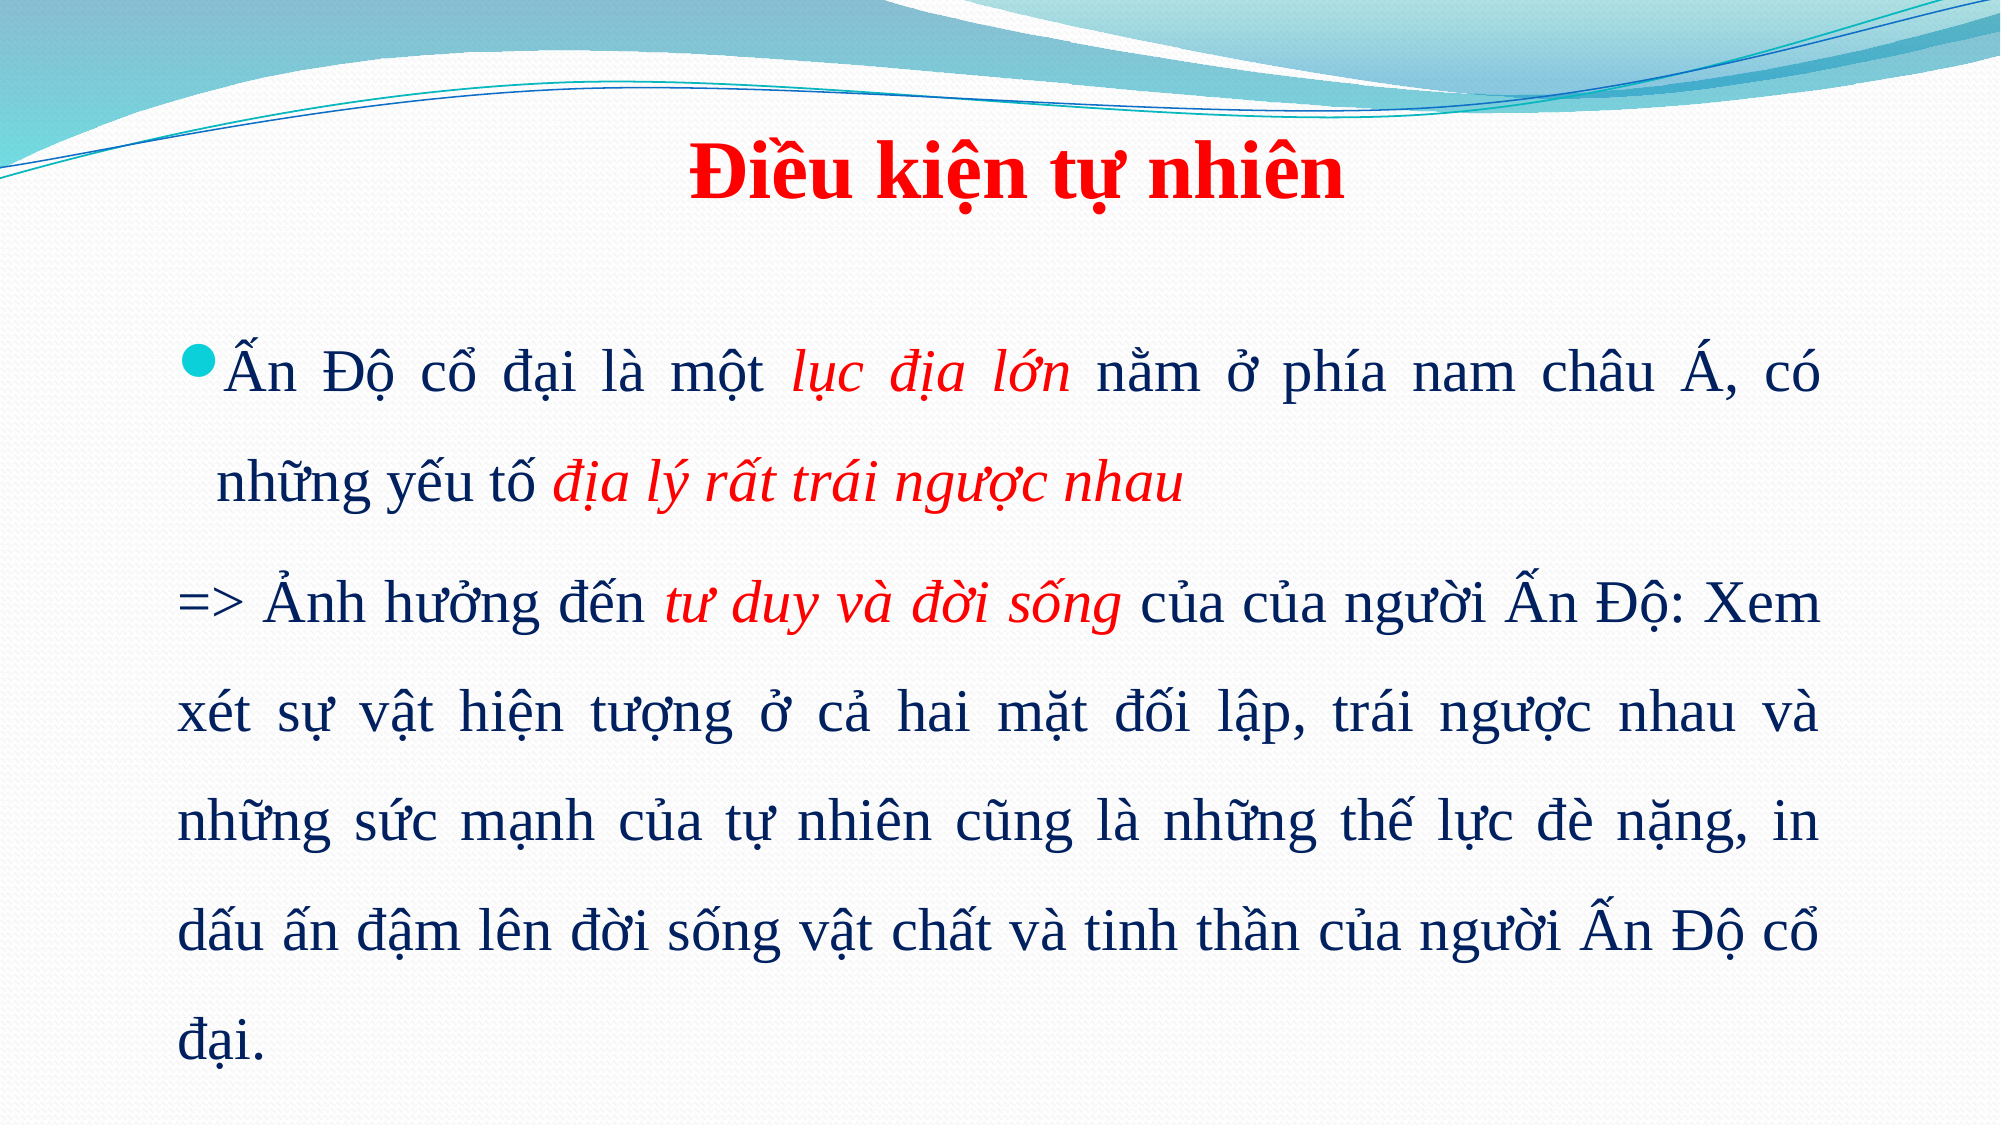

# Điều kiện tự nhiên
Ấn Độ cổ đại là một lục địa lớn nằm ở phía nam châu Á, có những yếu tố địa lý rất trái ngược nhau
=> Ảnh hưởng đến tư duy và đời sống của của người Ấn Độ: Xem xét sự vật hiện tượng ở cả hai mặt đối lập, trái ngược nhau và những sức mạnh của tự nhiên cũng là những thế lực đè nặng, in dấu ấn đậm lên đời sống vật chất và tinh thần của người Ấn Độ cổ đại.